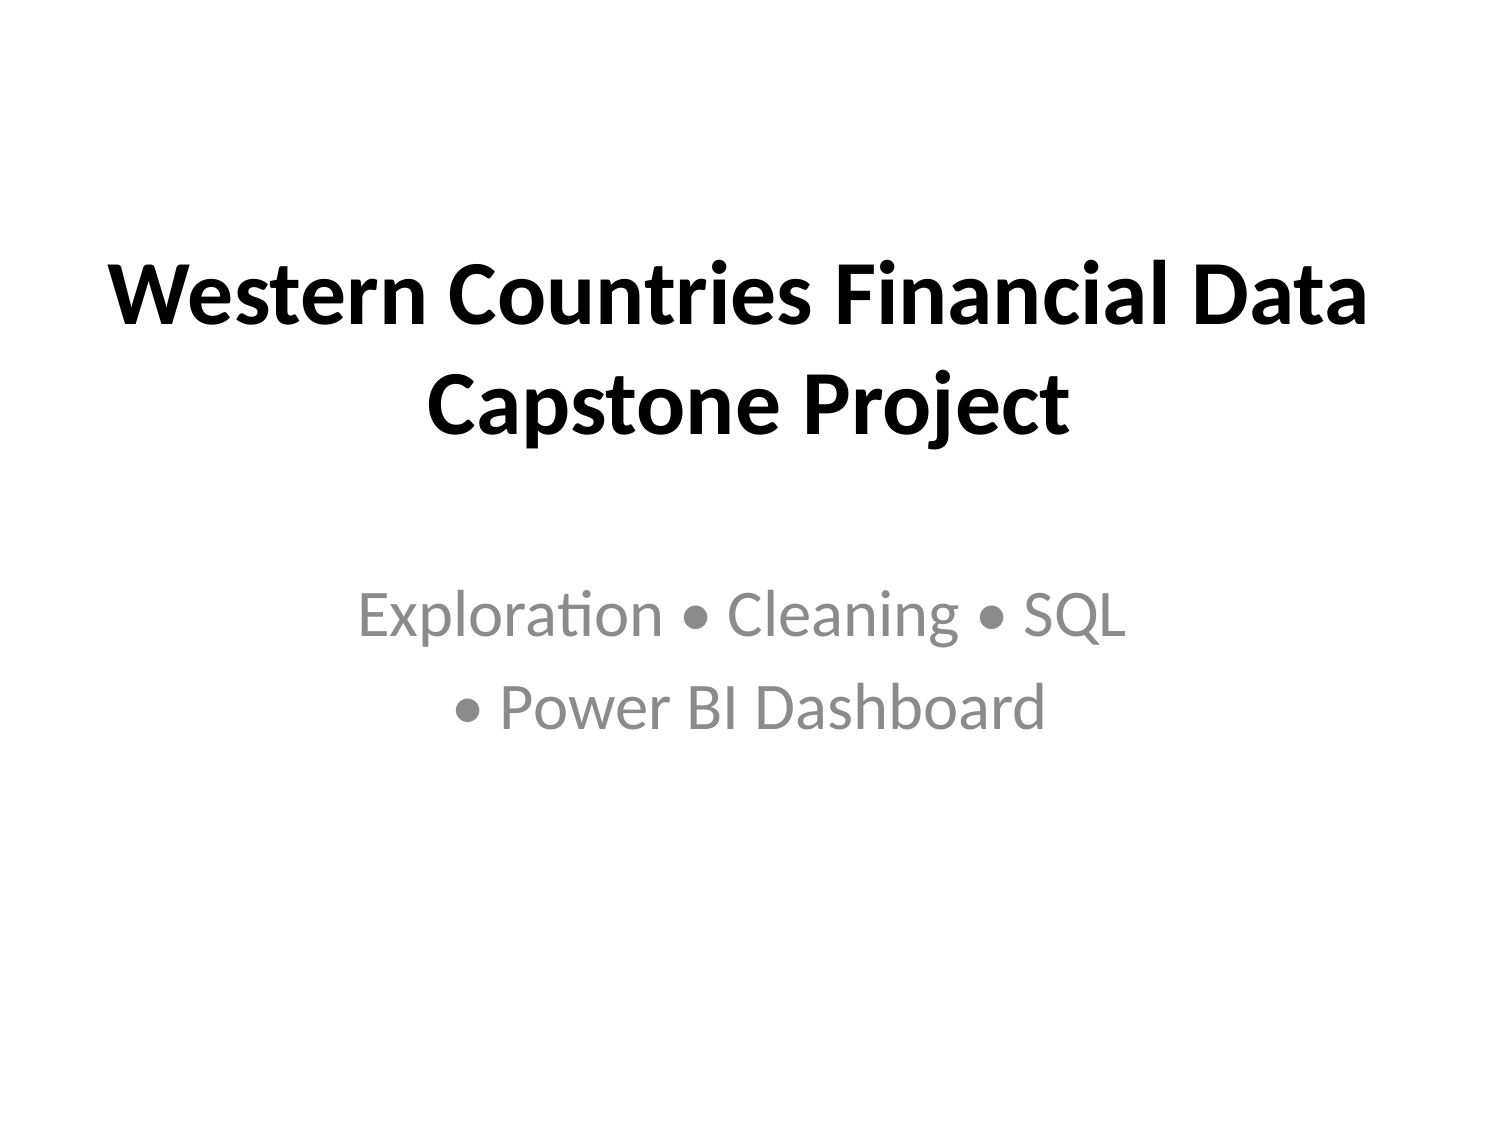

# Western Countries Financial Data  Capstone Project
Exploration • Cleaning • SQL
• Power BI Dashboard